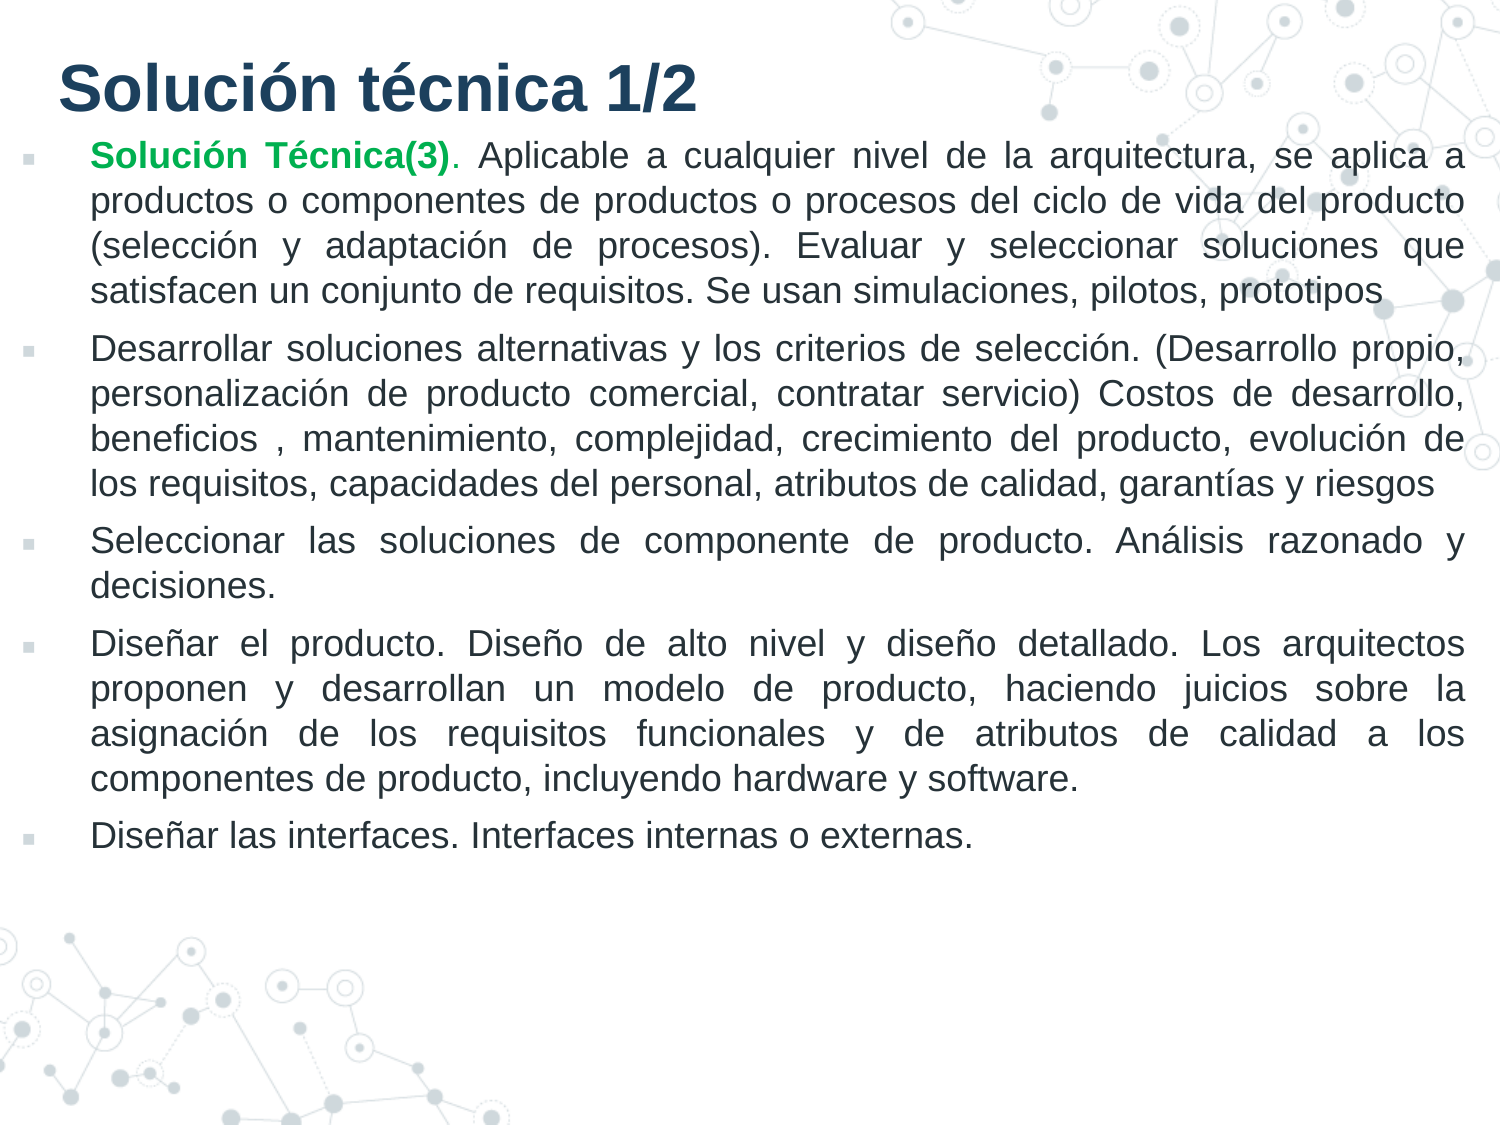

# Solución técnica 1/2
Solución Técnica(3). Aplicable a cualquier nivel de la arquitectura, se aplica a productos o componentes de productos o procesos del ciclo de vida del producto (selección y adaptación de procesos). Evaluar y seleccionar soluciones que satisfacen un conjunto de requisitos. Se usan simulaciones, pilotos, prototipos
Desarrollar soluciones alternativas y los criterios de selección. (Desarrollo propio, personalización de producto comercial, contratar servicio) Costos de desarrollo, beneficios , mantenimiento, complejidad, crecimiento del producto, evolución de los requisitos, capacidades del personal, atributos de calidad, garantías y riesgos
Seleccionar las soluciones de componente de producto. Análisis razonado y decisiones.
Diseñar el producto. Diseño de alto nivel y diseño detallado. Los arquitectos proponen y desarrollan un modelo de producto, haciendo juicios sobre la asignación de los requisitos funcionales y de atributos de calidad a los componentes de producto, incluyendo hardware y software.
Diseñar las interfaces. Interfaces internas o externas.